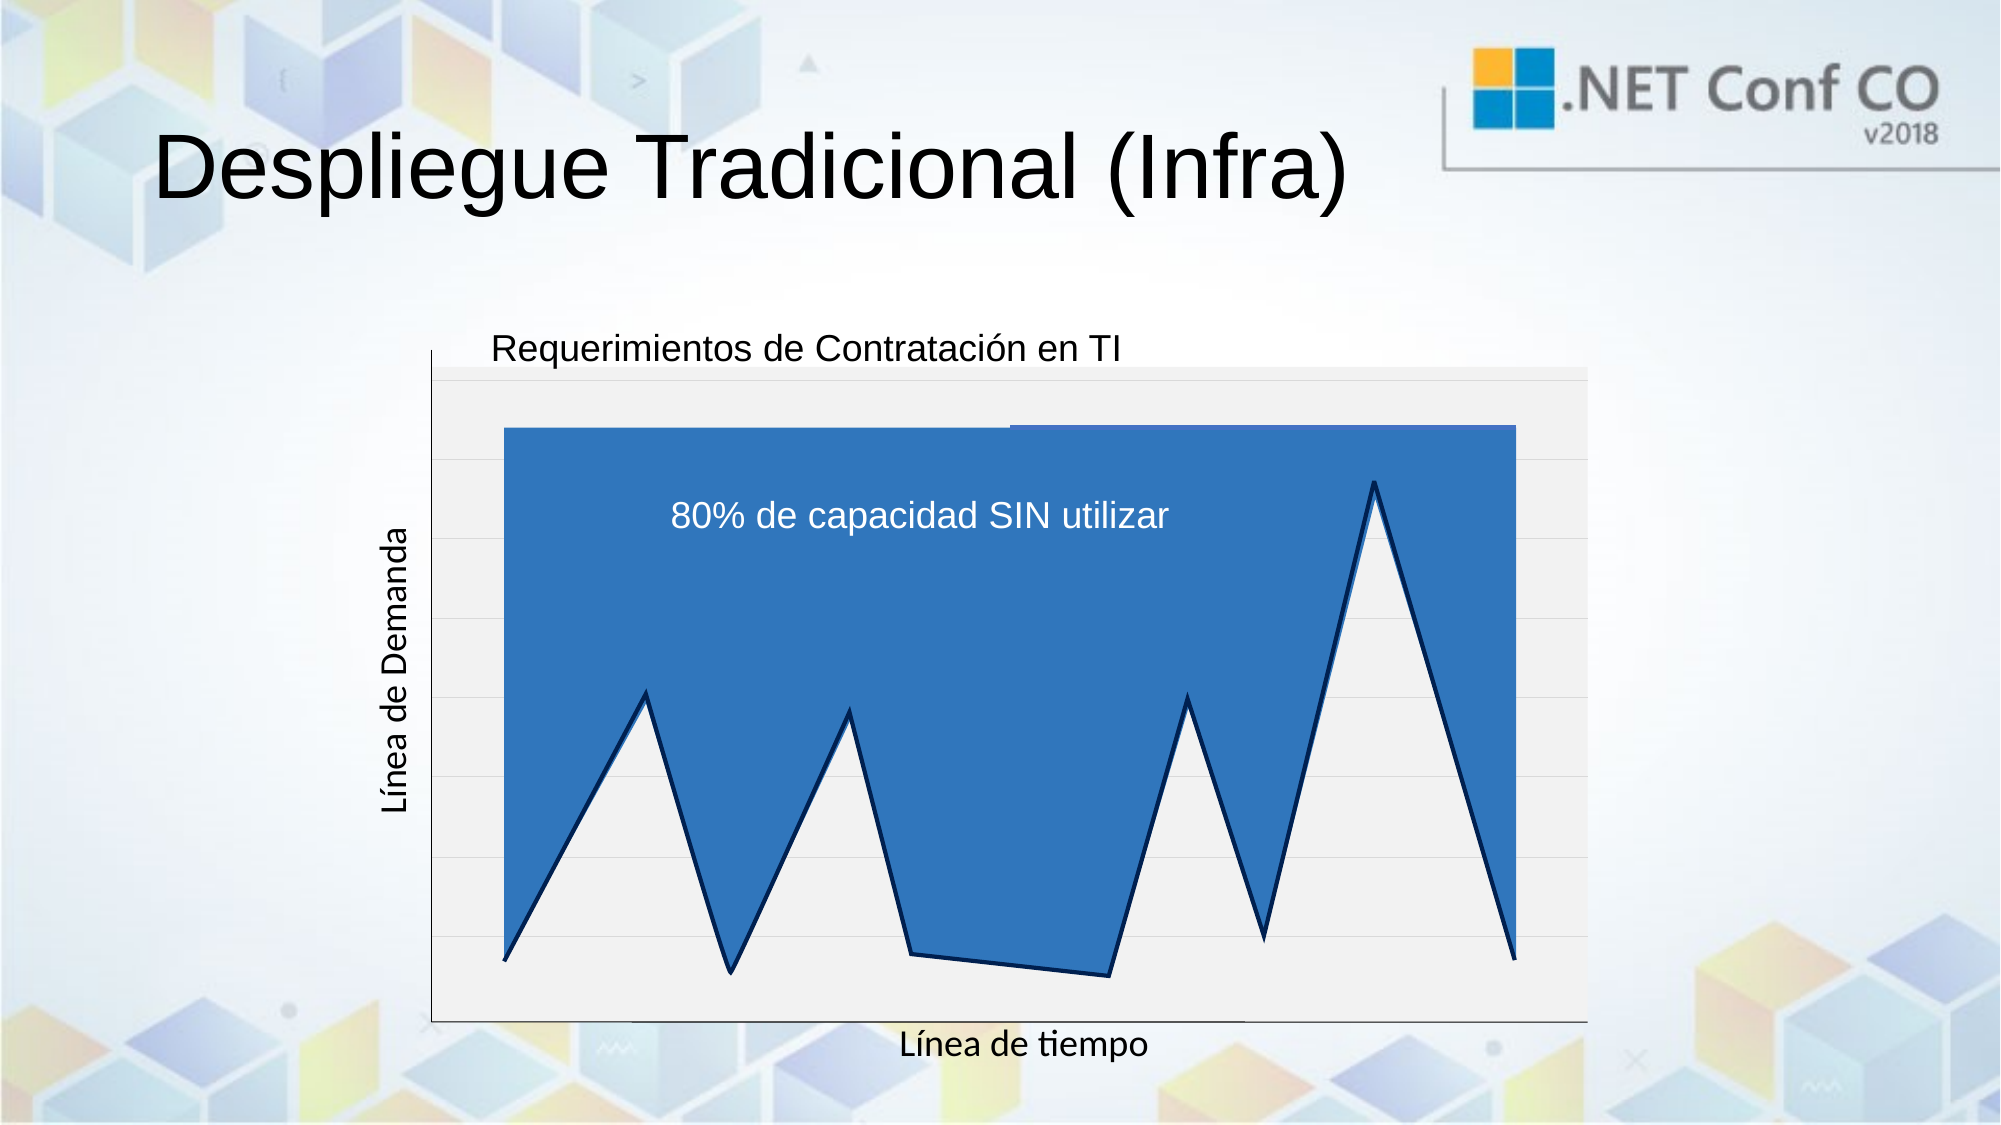

# Despliegue Tradicional (Infra)
Requerimientos de Contratación en TI

80% de capacidad SIN utilizar
Línea de Demanda
Línea de tiempo